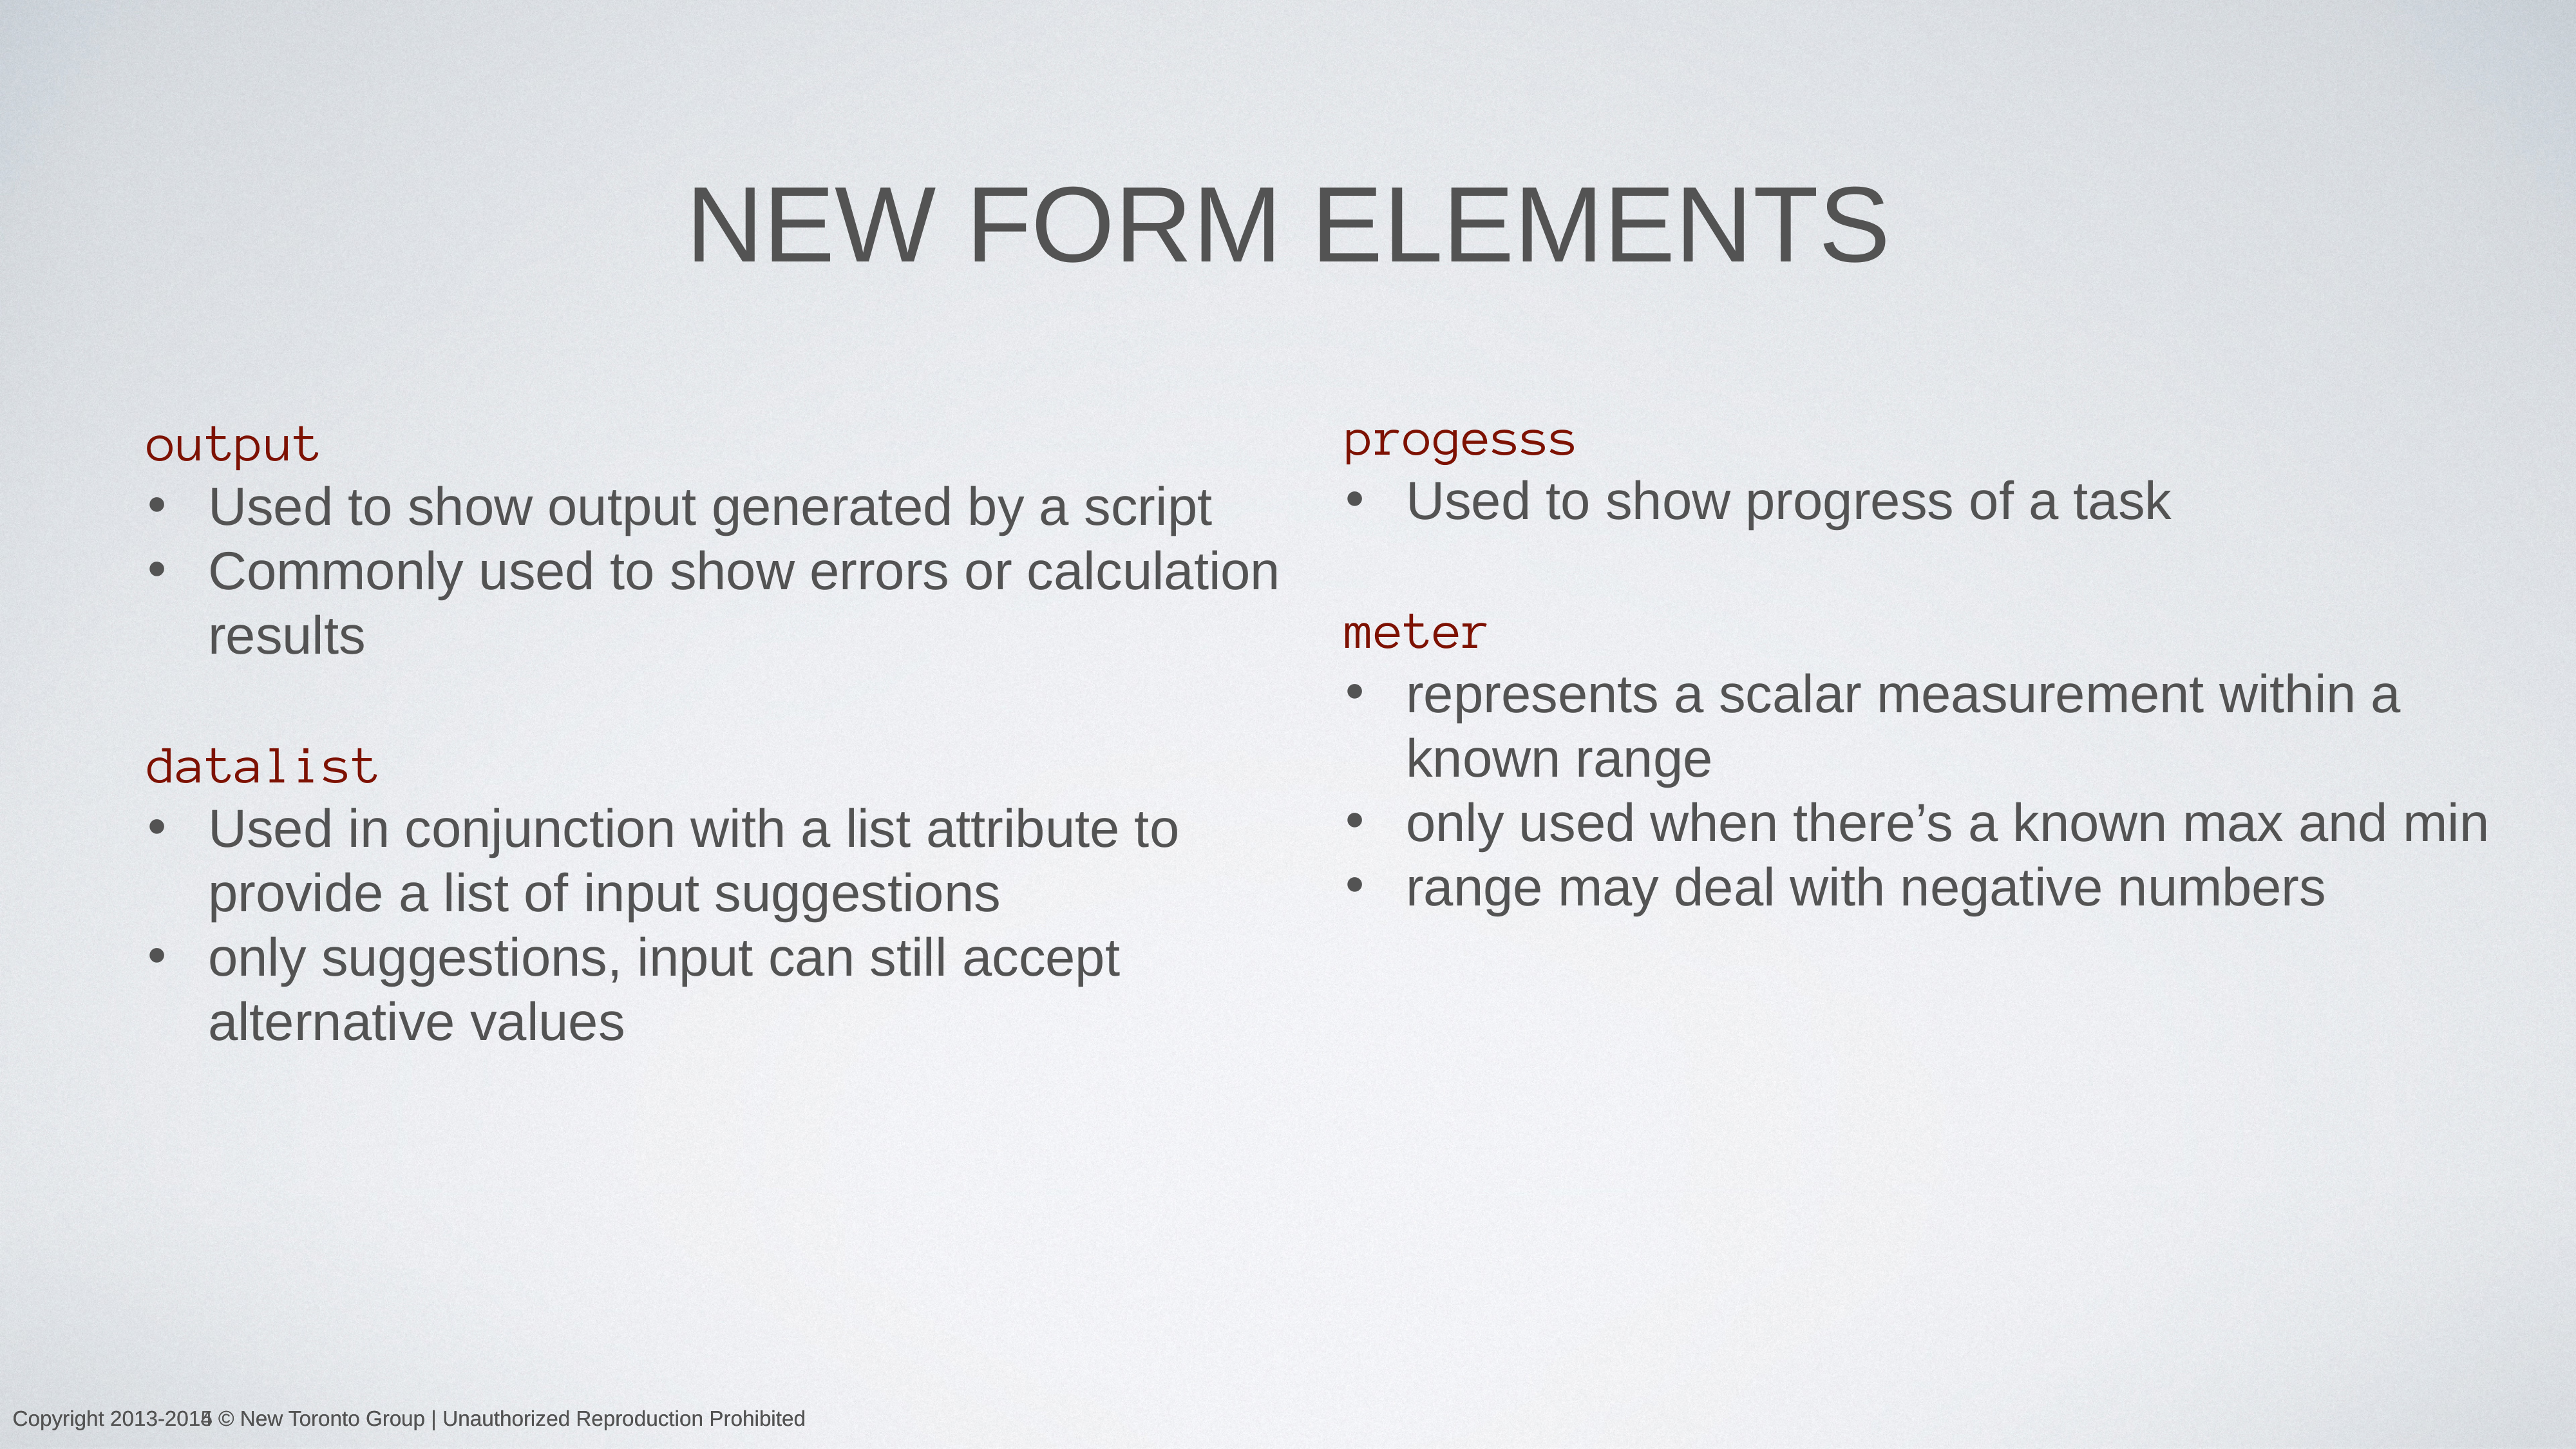

# New form Elements
progesss
Used to show progress of a task

meter
represents a scalar measurement within a known range
only used when there’s a known max and min
range may deal with negative numbers

output
Used to show output generated by a script
Commonly used to show errors or calculation results

datalist
Used in conjunction with a list attribute to provide a list of input suggestions
only suggestions, input can still accept alternative values